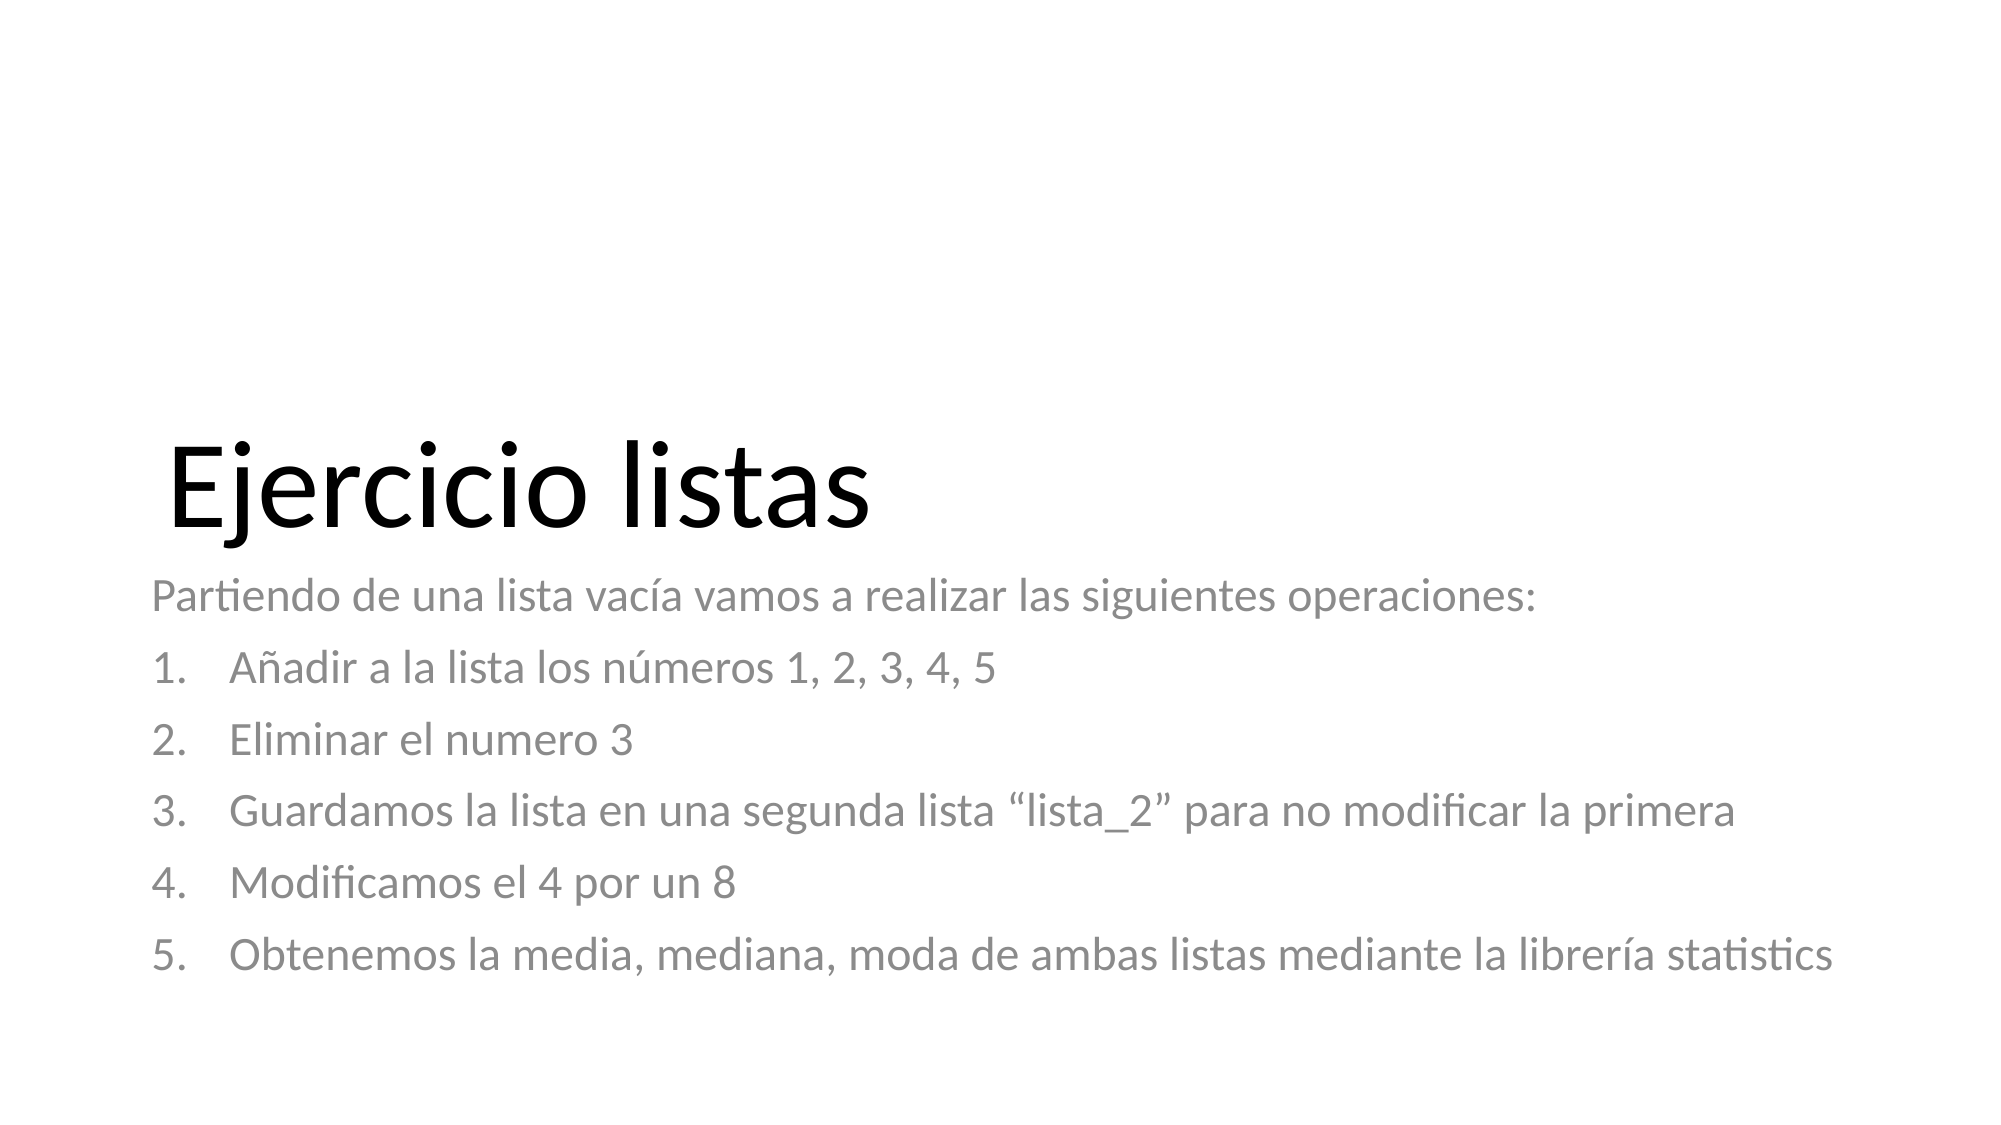

# Ejercicio listas
Partiendo de una lista vacía vamos a realizar las siguientes operaciones:
Añadir a la lista los números 1, 2, 3, 4, 5
Eliminar el numero 3
Guardamos la lista en una segunda lista “lista_2” para no modificar la primera
Modificamos el 4 por un 8
Obtenemos la media, mediana, moda de ambas listas mediante la librería statistics